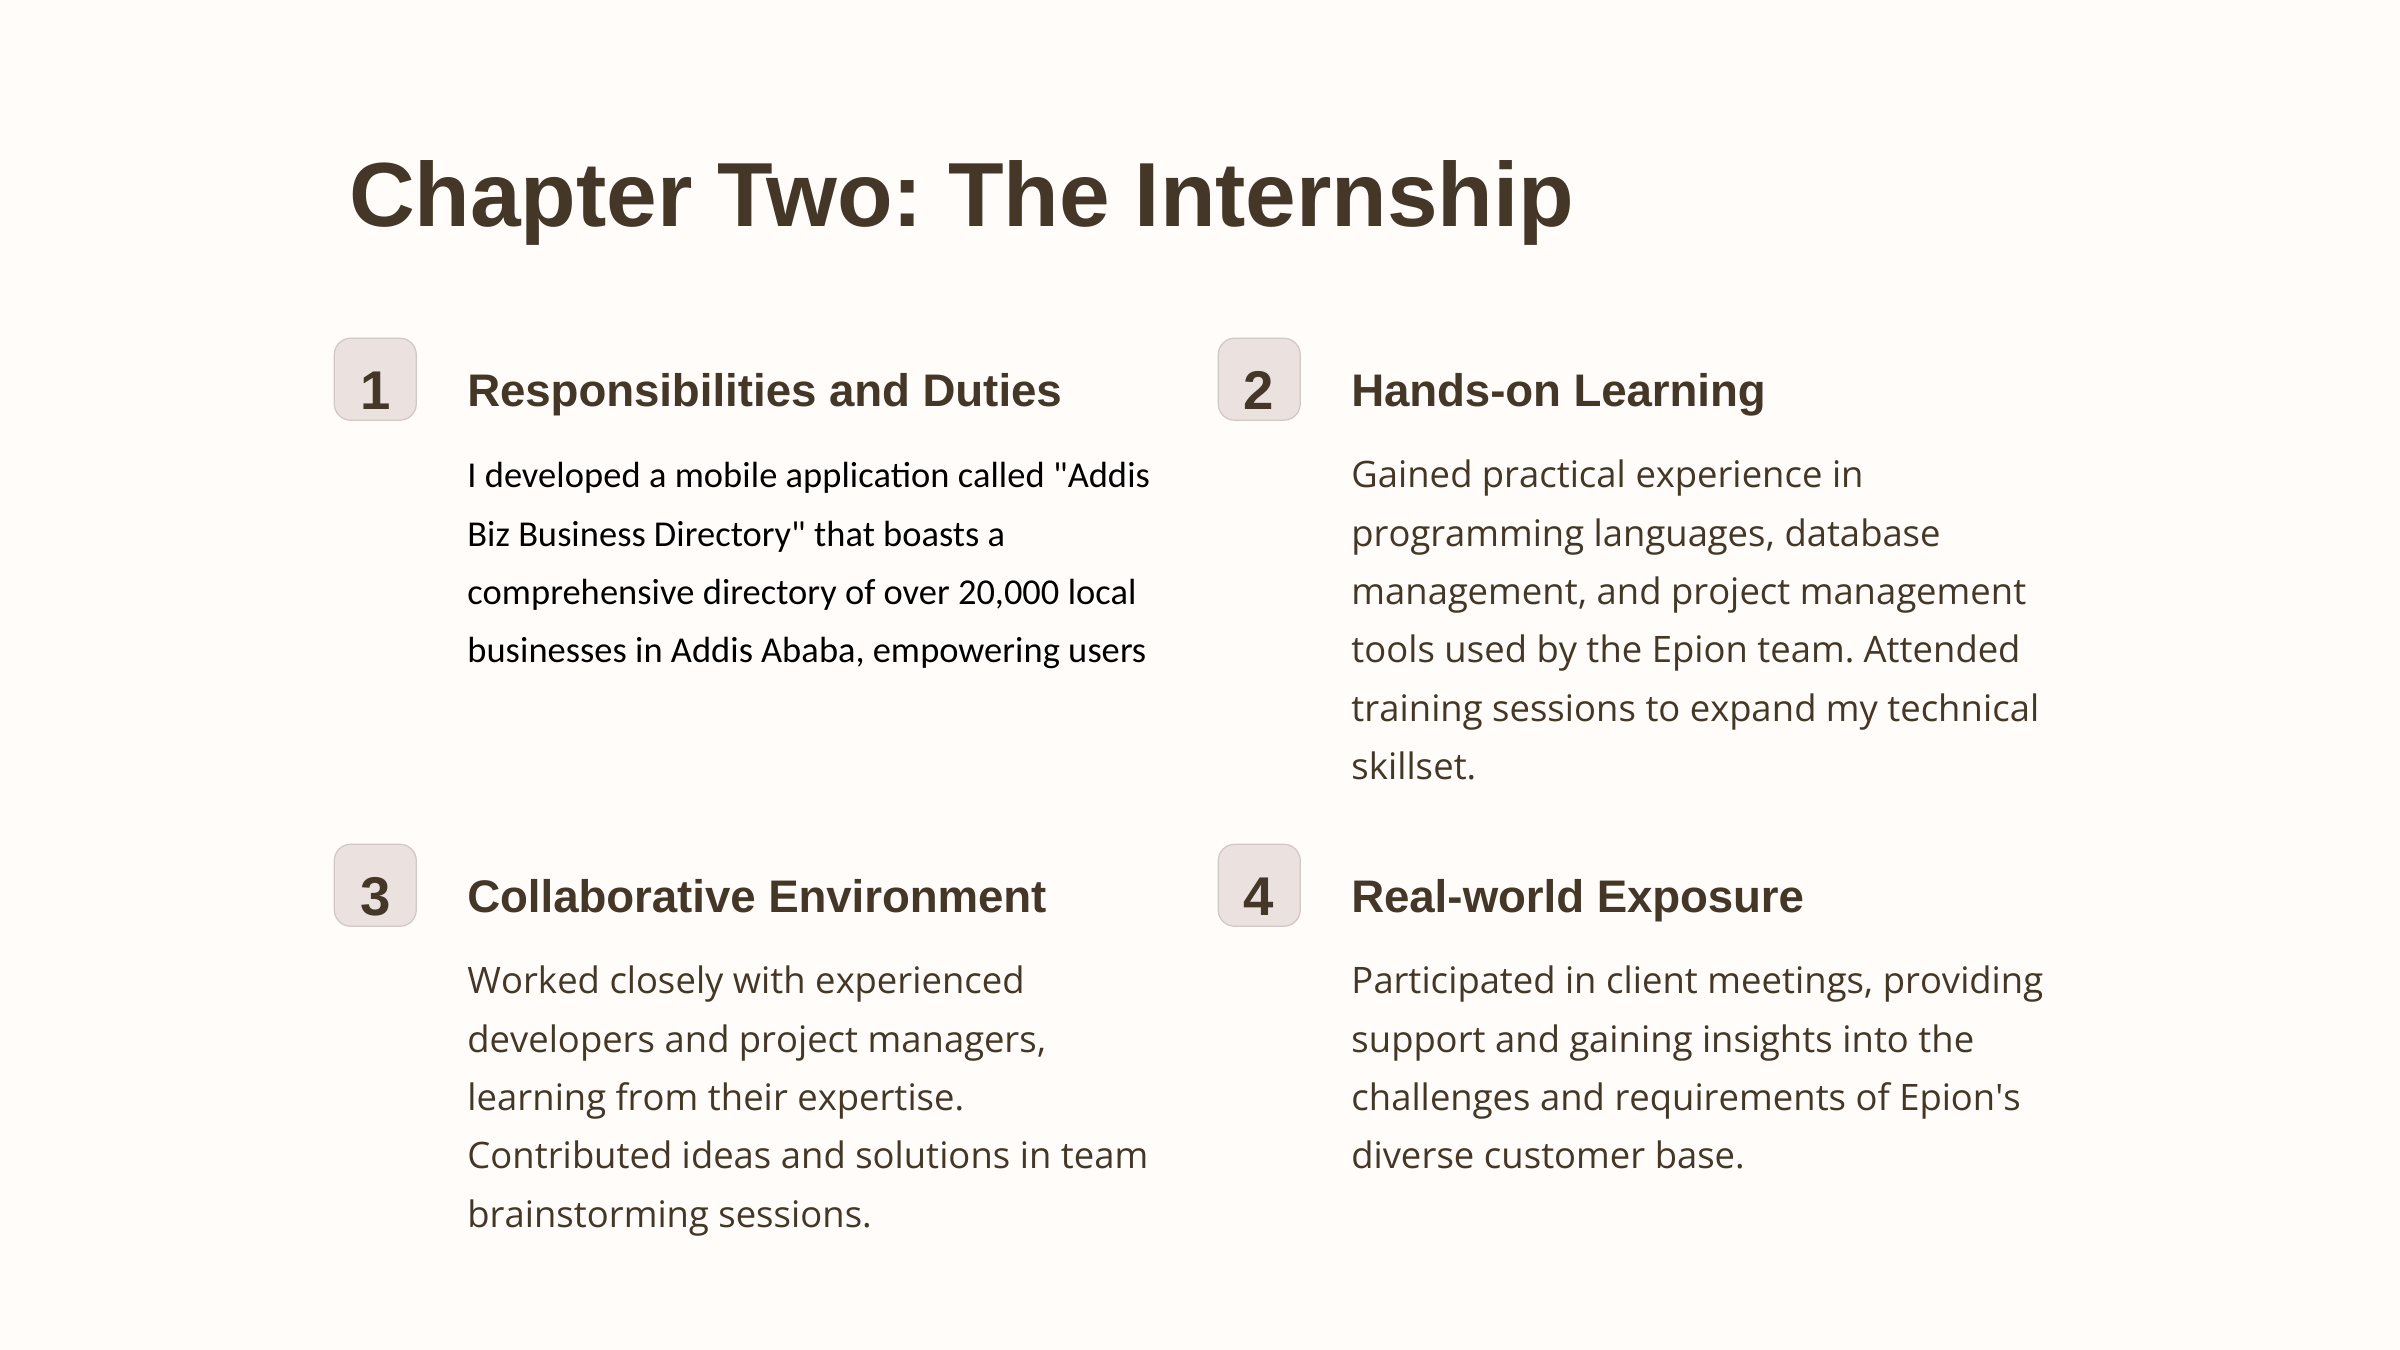

Chapter Two: The Internship

1
2
Responsibilities and Duties
Hands-on Learning
I developed a mobile application called "Addis Biz Business Directory" that boasts a comprehensive directory of over 20,000 local businesses in Addis Ababa, empowering users
Gained practical experience in programming languages, database management, and project management tools used by the Epion team. Attended training sessions to expand my technical skillset.

3
4
Collaborative Environment
Real-world Exposure
Worked closely with experienced developers and project managers, learning from their expertise. Contributed ideas and solutions in team brainstorming sessions.
Participated in client meetings, providing support and gaining insights into the challenges and requirements of Epion's diverse customer base.